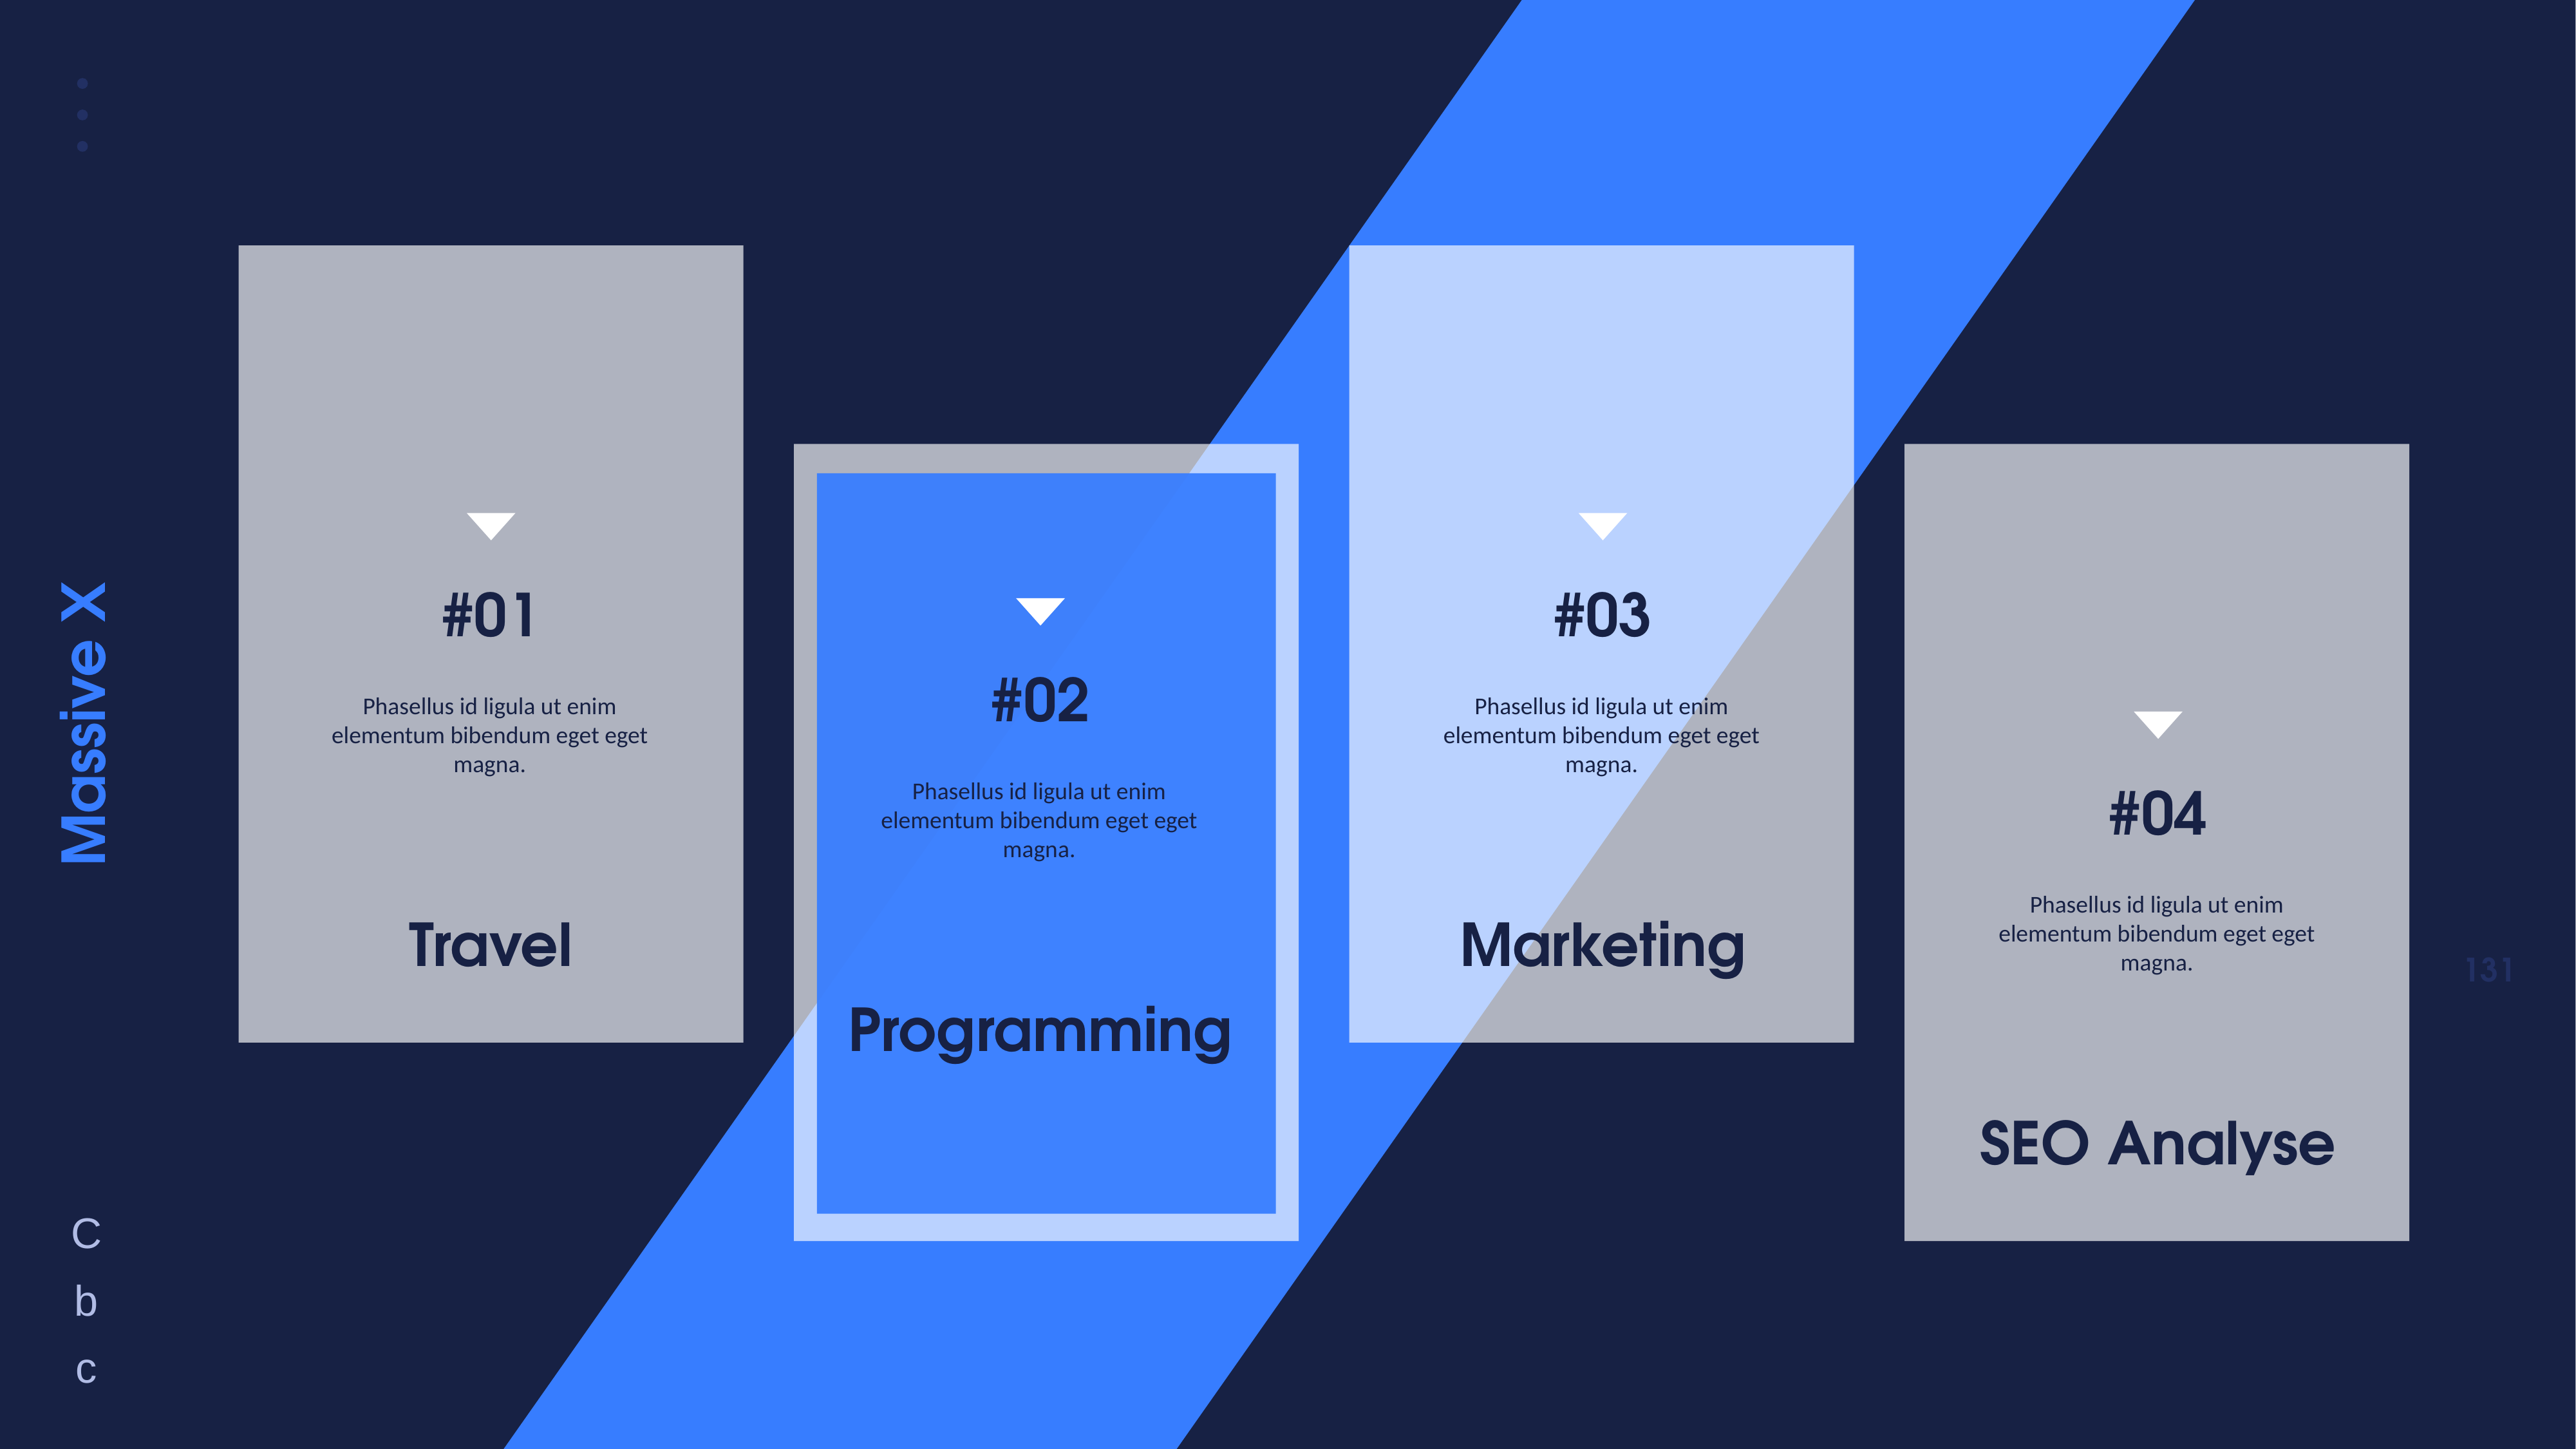

#01
Phasellus id ligula ut enim elementum bibendum eget eget magna.
Travel

#03
Phasellus id ligula ut enim elementum bibendum eget eget magna.
Marketing

#02
Phasellus id ligula ut enim elementum bibendum eget eget magna.
Programming

#04
Phasellus id ligula ut enim elementum bibendum eget eget magna.
SEO Analyse